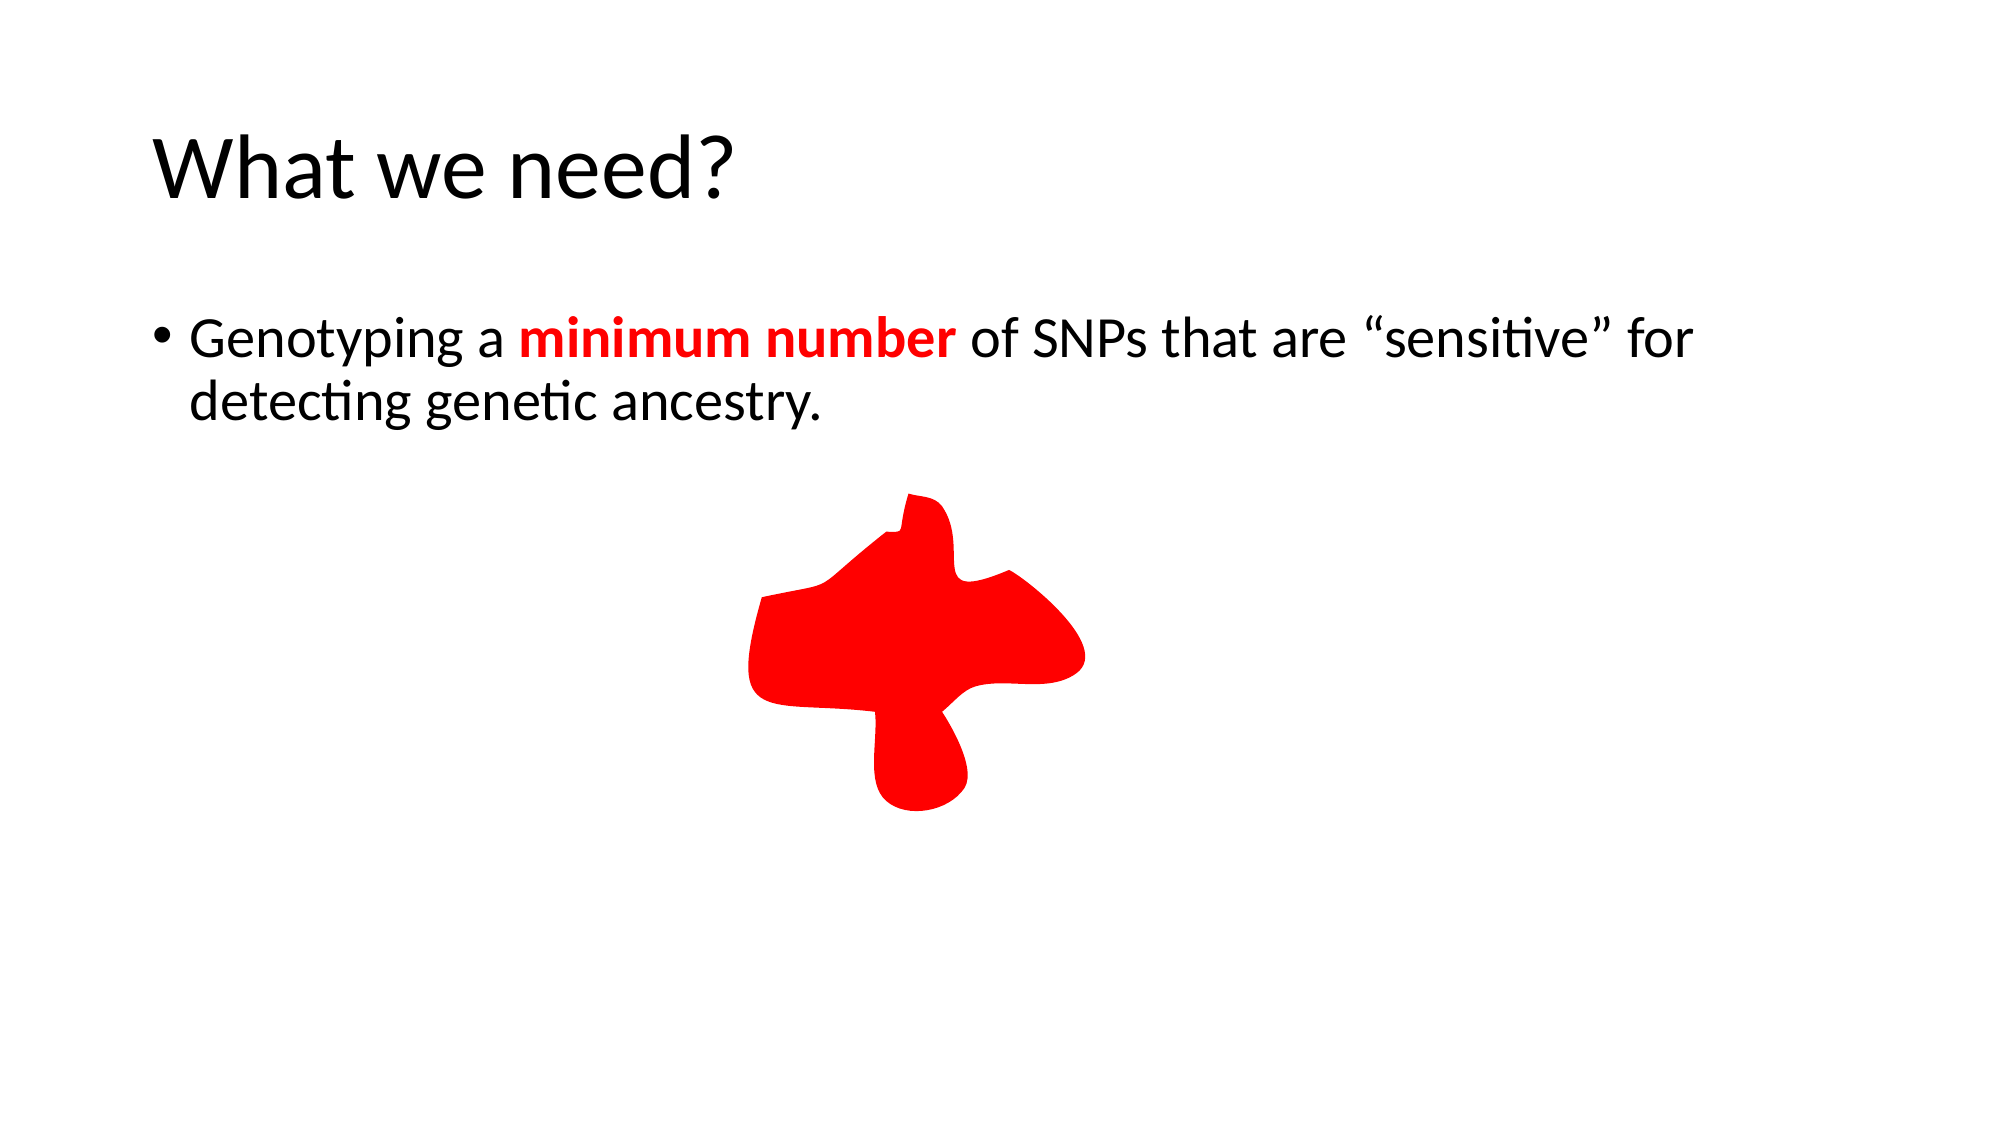

# What we need?
Genotyping a minimum number of SNPs that are “sensitive” for detecting genetic ancestry.